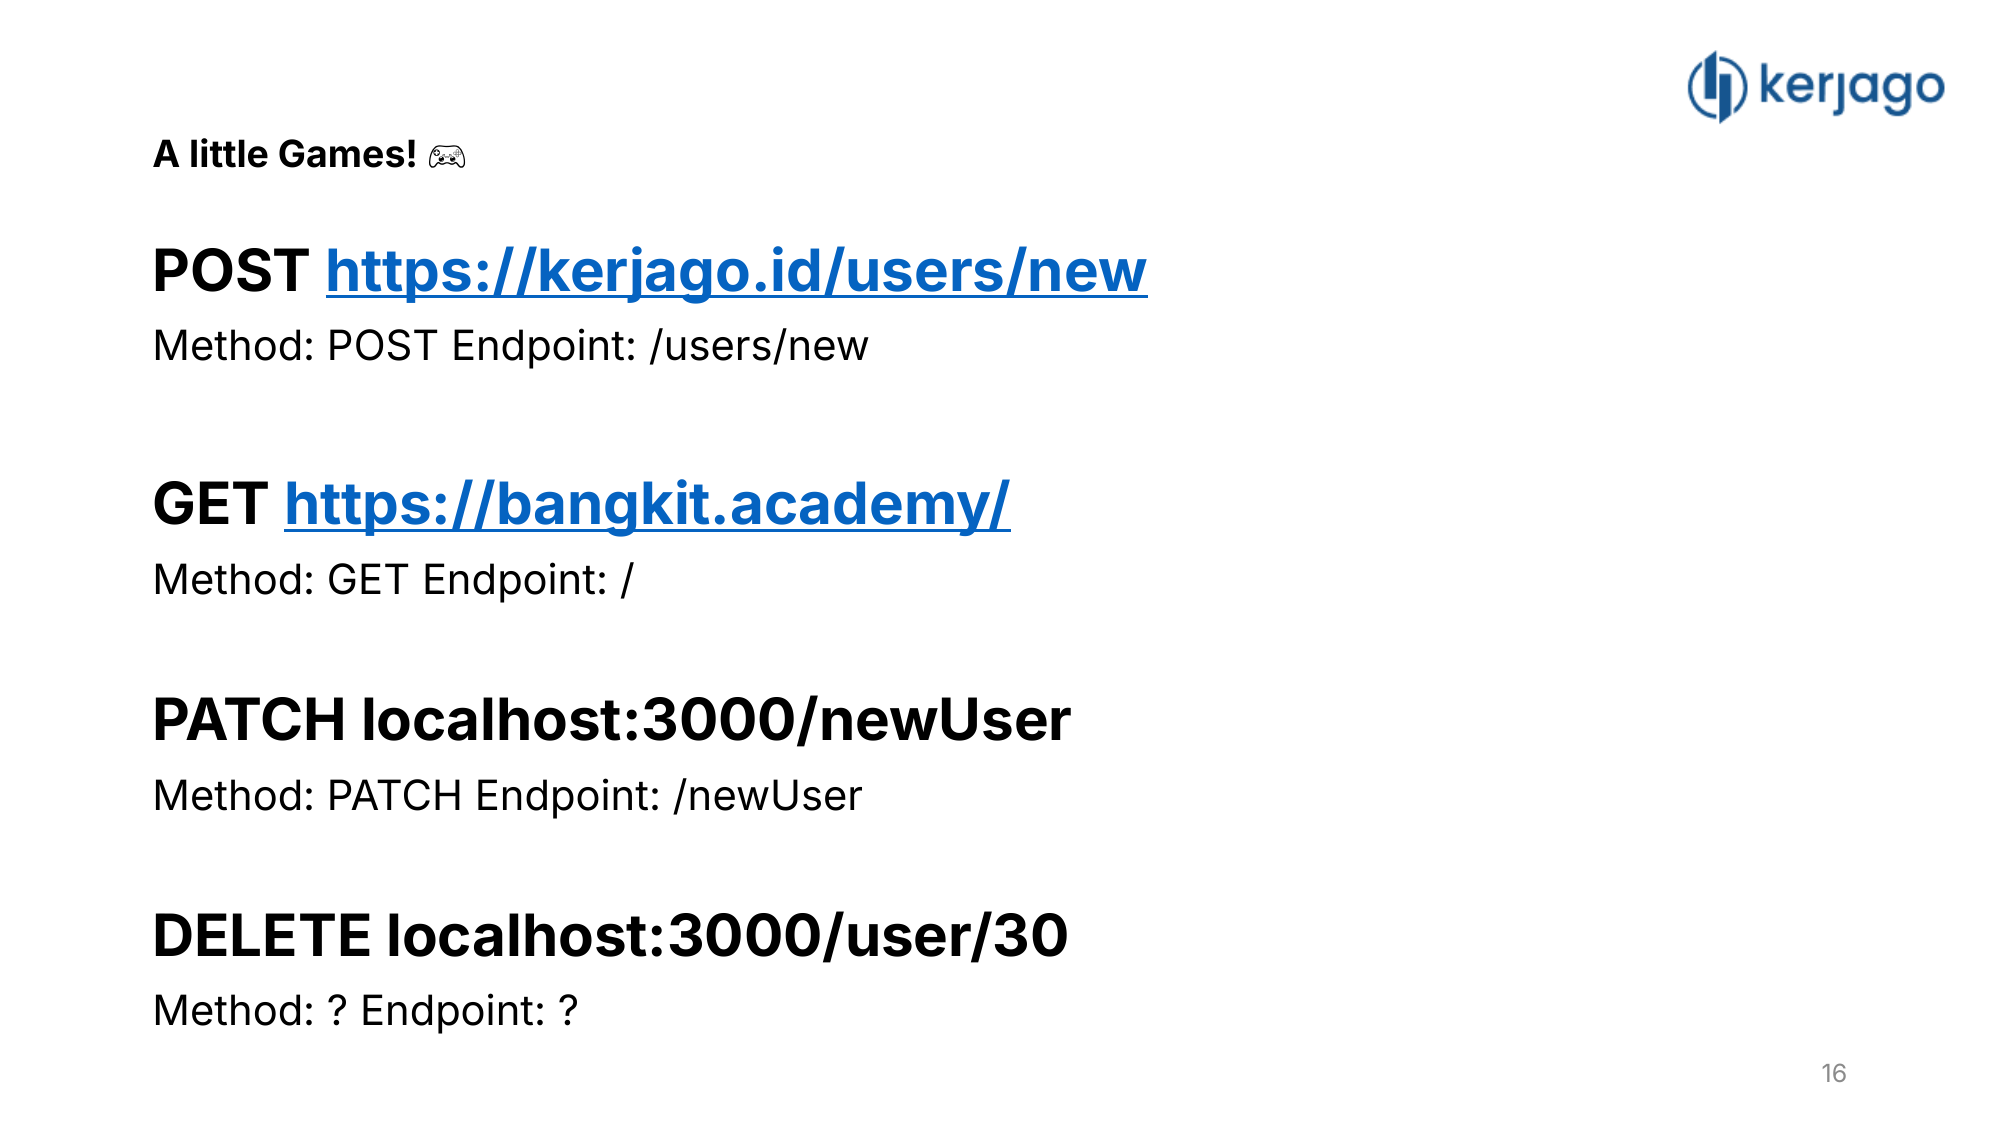

A little Games! 🎮
POST https://kerjago.id/users/new
Method: POST Endpoint: /users/new

GET https://bangkit.academy/
Method: GET Endpoint: /

PATCH localhost:3000/newUser
Method: PATCH Endpoint: /newUser

DELETE localhost:3000/user/30
Method: ? Endpoint: ?

16